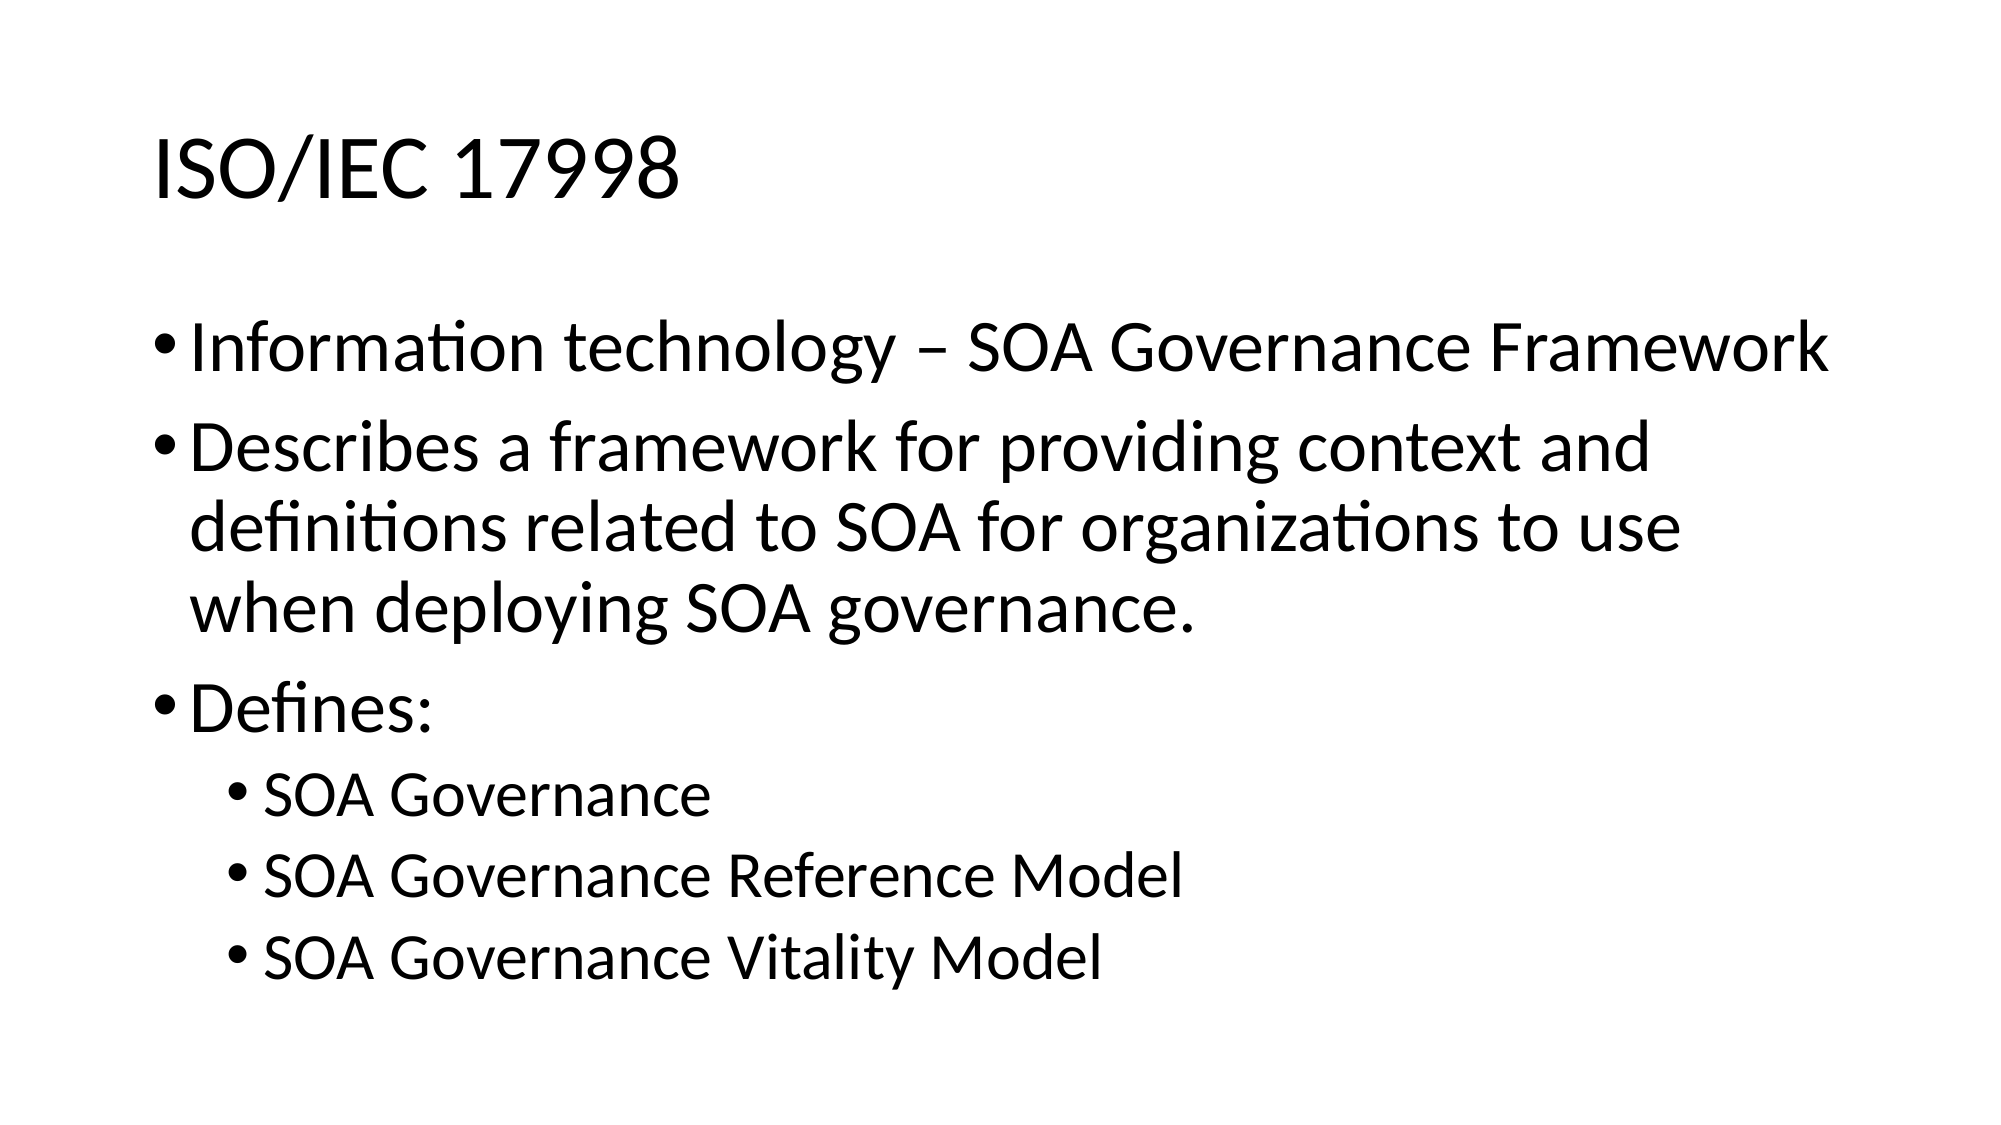

# ISO/IEC 17998
Information technology – SOA Governance Framework
Describes a framework for providing context and definitions related to SOA for organizations to use when deploying SOA governance.
Defines:
SOA Governance
SOA Governance Reference Model
SOA Governance Vitality Model